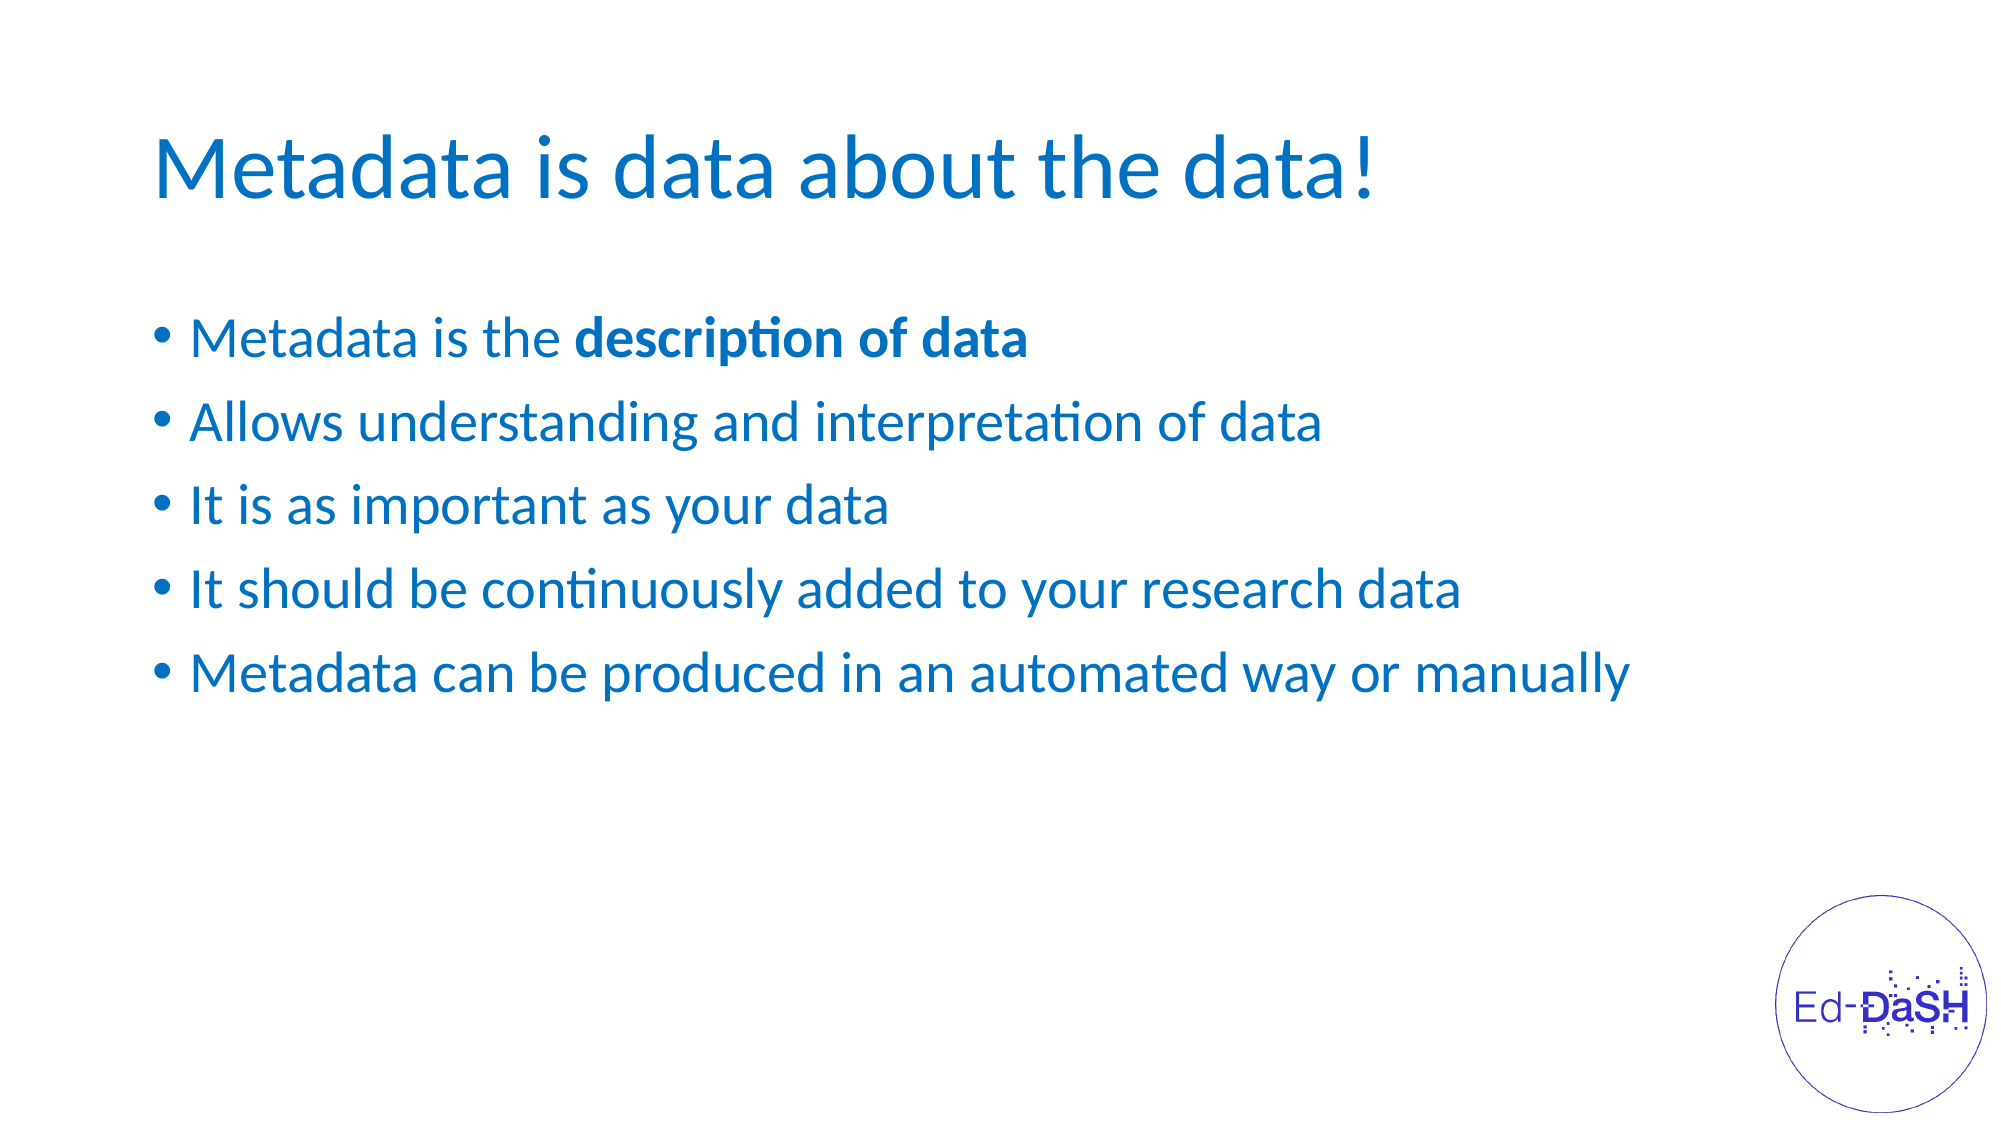

# Metadata is data about the data!
Metadata is the description of data
Allows understanding and interpretation of data
It is as important as your data
It should be continuously added to your research data
Metadata can be produced in an automated way or manually